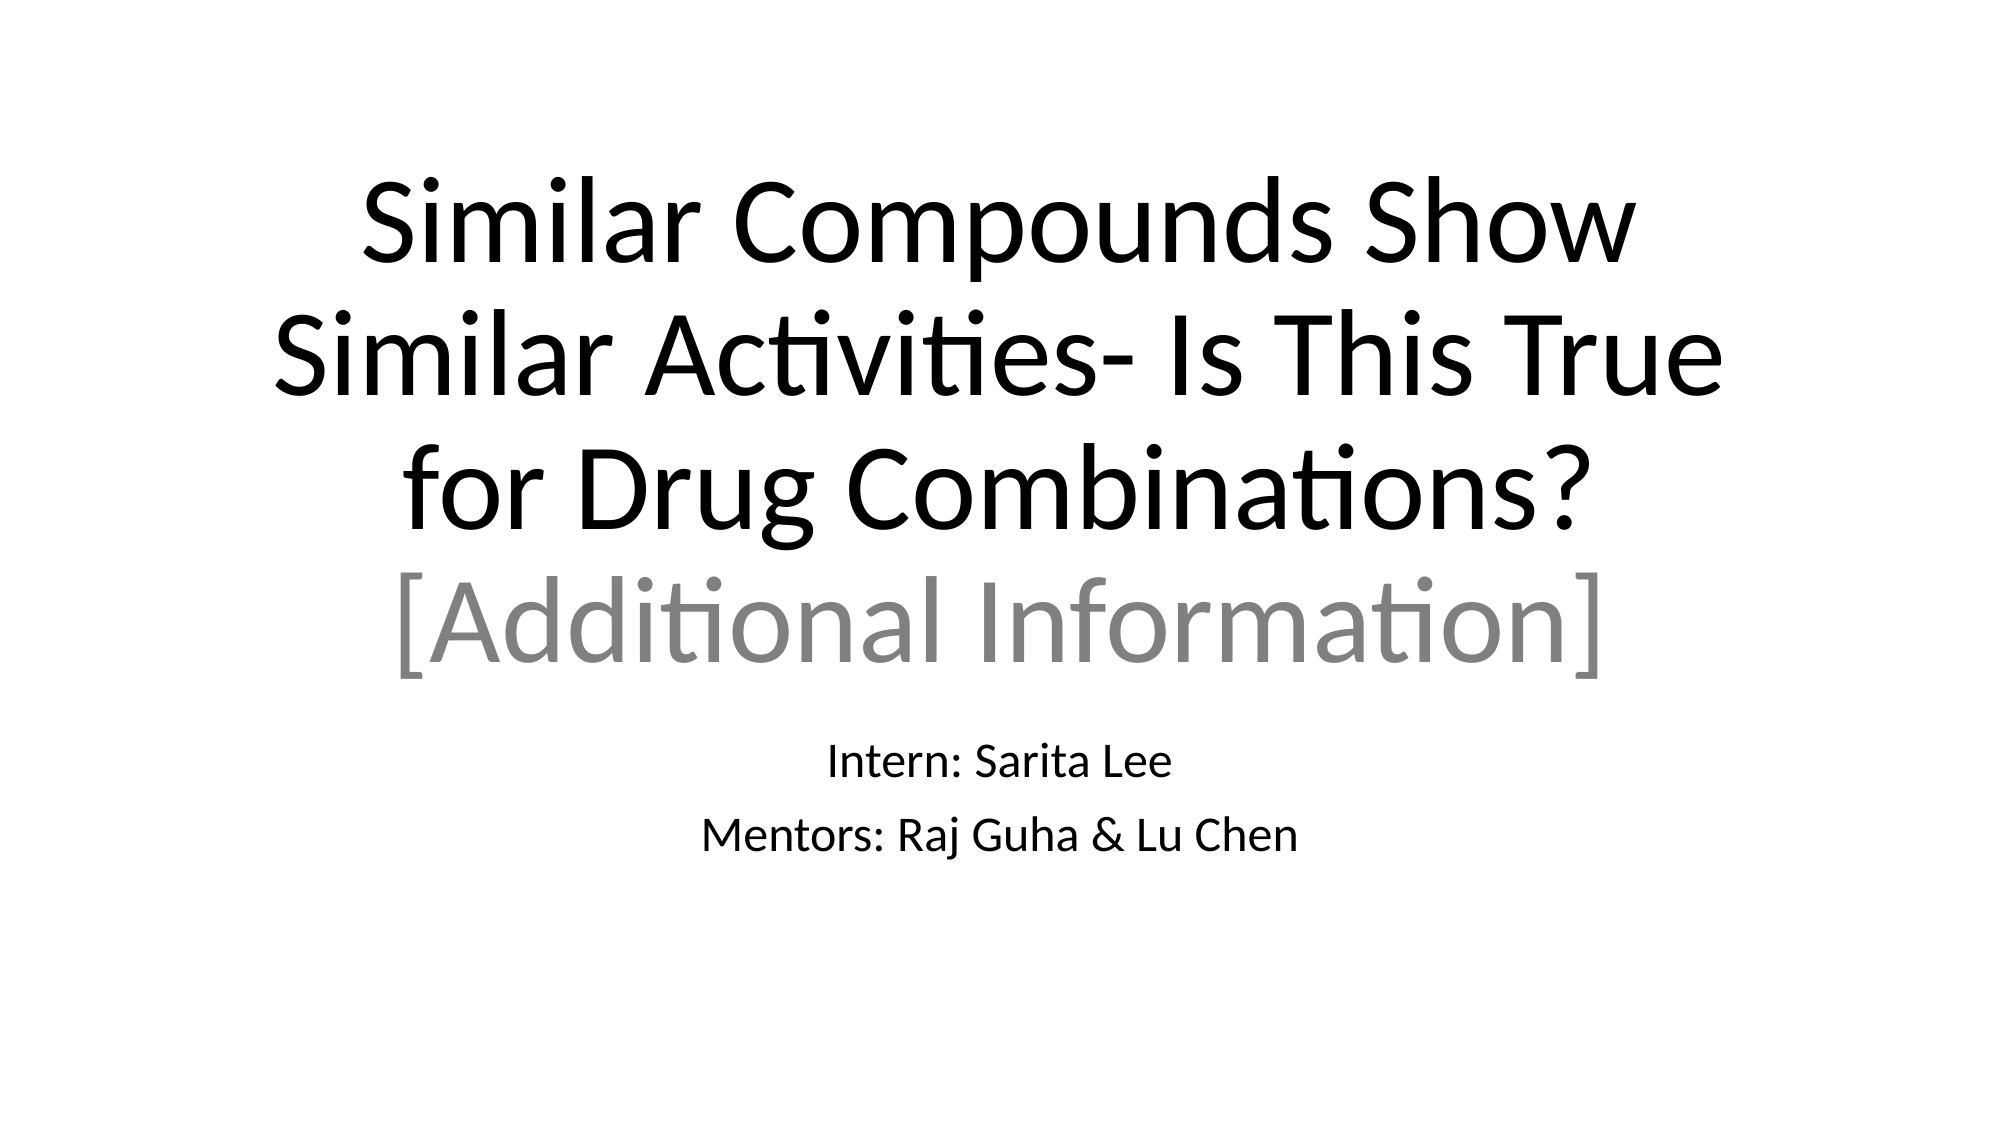

# Similar Compounds Show Similar Activities- Is This True for Drug Combinations? [Additional Information]
Intern: Sarita Lee
Mentors: Raj Guha & Lu Chen